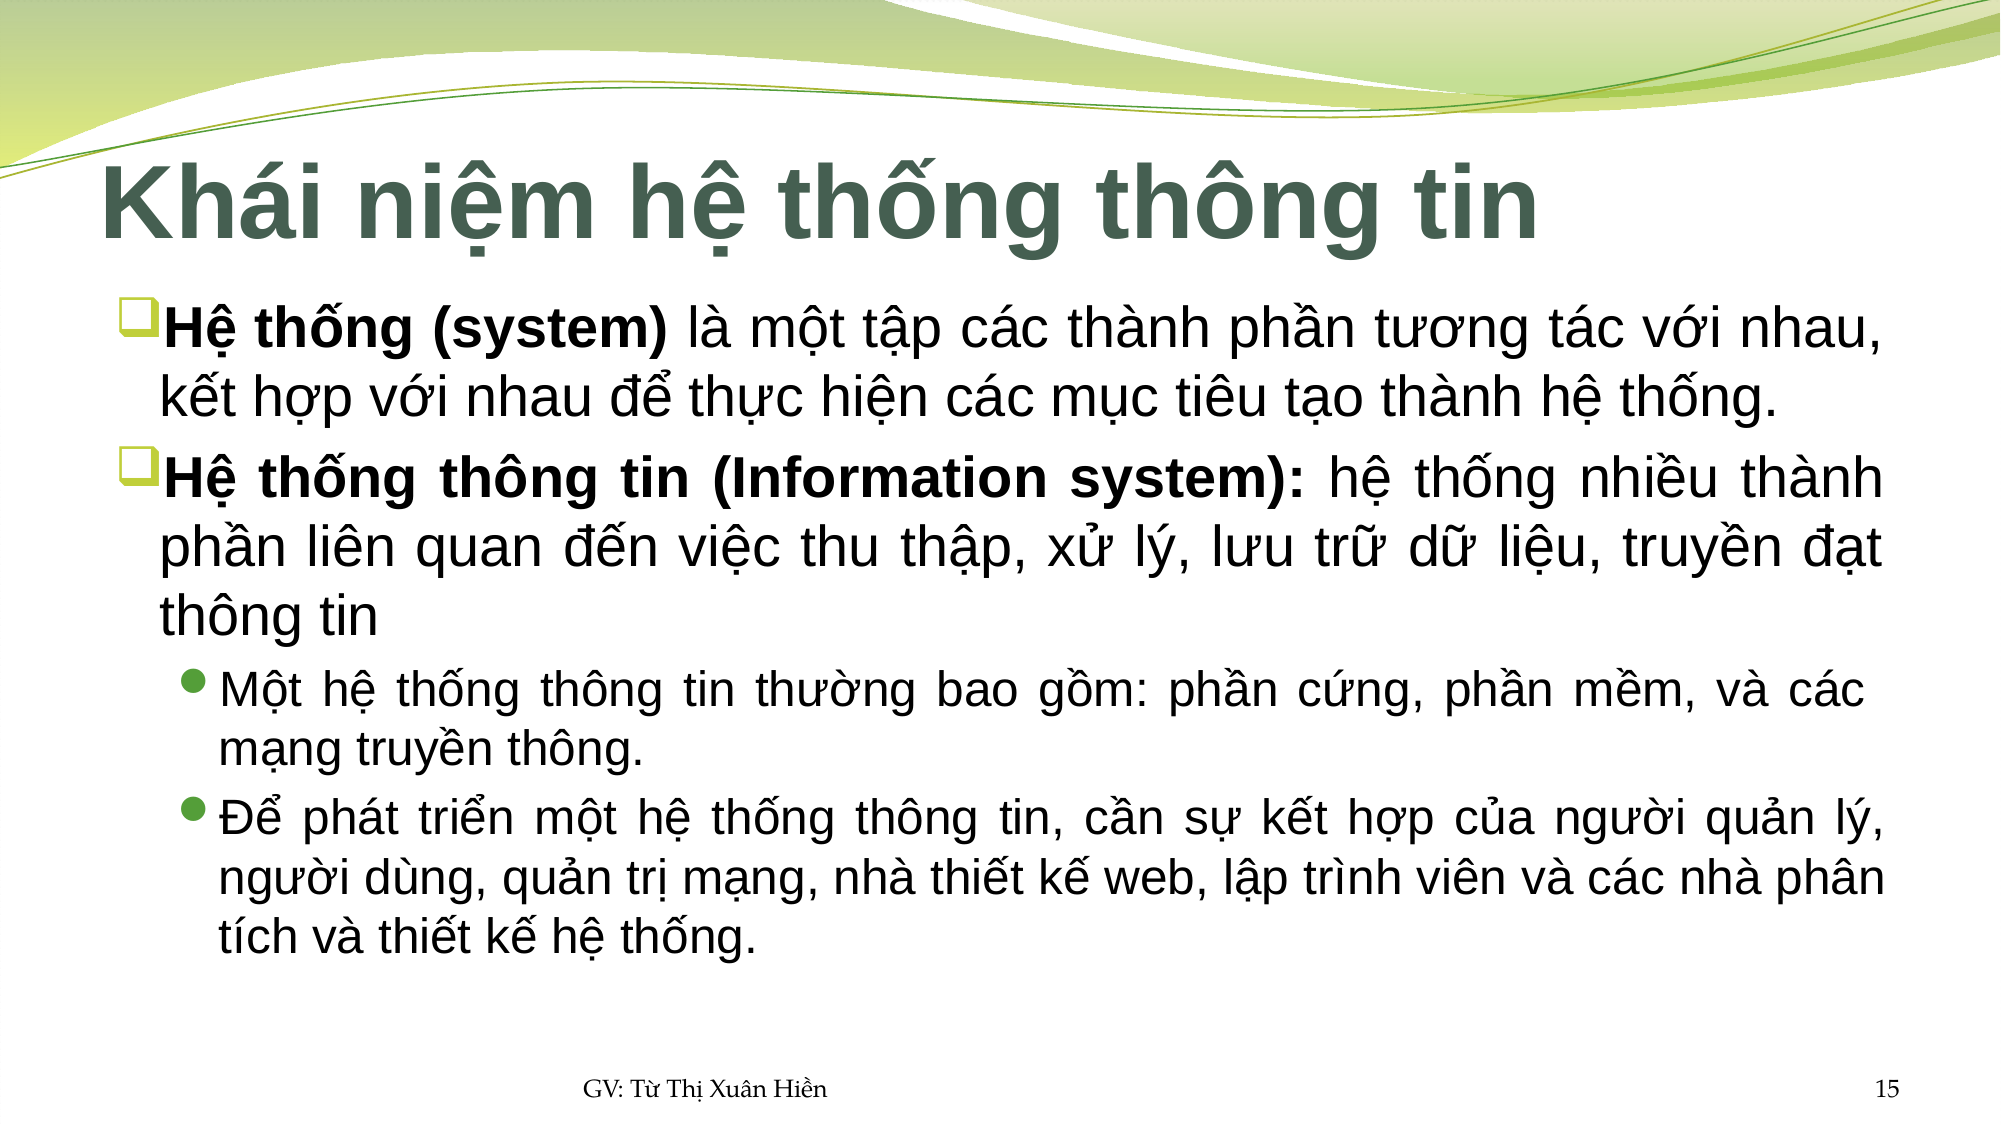

# Khái niệm hệ thống thông tin
Hệ thống (system) là một tập các thành phần tương tác với nhau, kết hợp với nhau để thực hiện các mục tiêu tạo thành hệ thống.
Hệ thống thông tin (Information system): hệ thống nhiều thành phần liên quan đến việc thu thập, xử lý, lưu trữ dữ liệu, truyền đạt thông tin
Một hệ thống thông tin thường bao gồm: phần cứng, phần mềm, và các  mạng truyền thông.
Để phát triển một hệ thống thông tin, cần sự kết hợp của người quản lý, người dùng, quản trị mạng, nhà thiết kế web, lập trình viên và các nhà phân tích và thiết kế hệ thống.
GV: Từ Thị Xuân Hiền
15